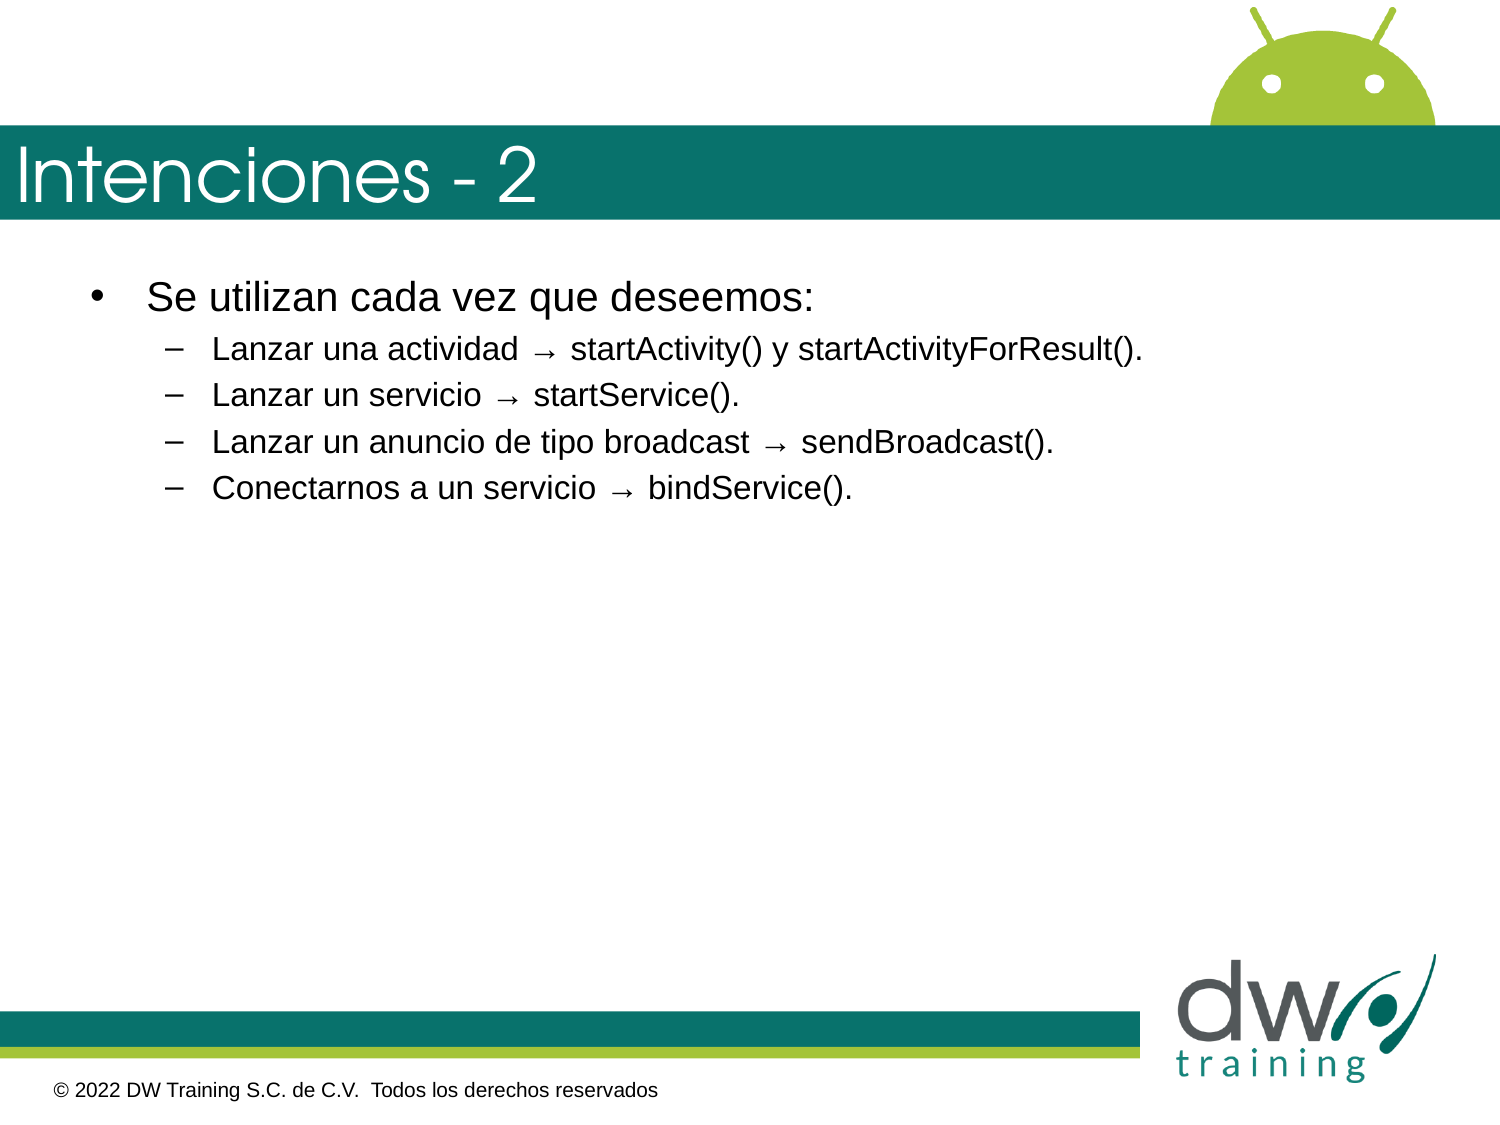

# Intenciones - 2
Se utilizan cada vez que deseemos:
Lanzar una actividad → startActivity() y startActivityForResult().
Lanzar un servicio → startService().
Lanzar un anuncio de tipo broadcast → sendBroadcast().
Conectarnos a un servicio → bindService().